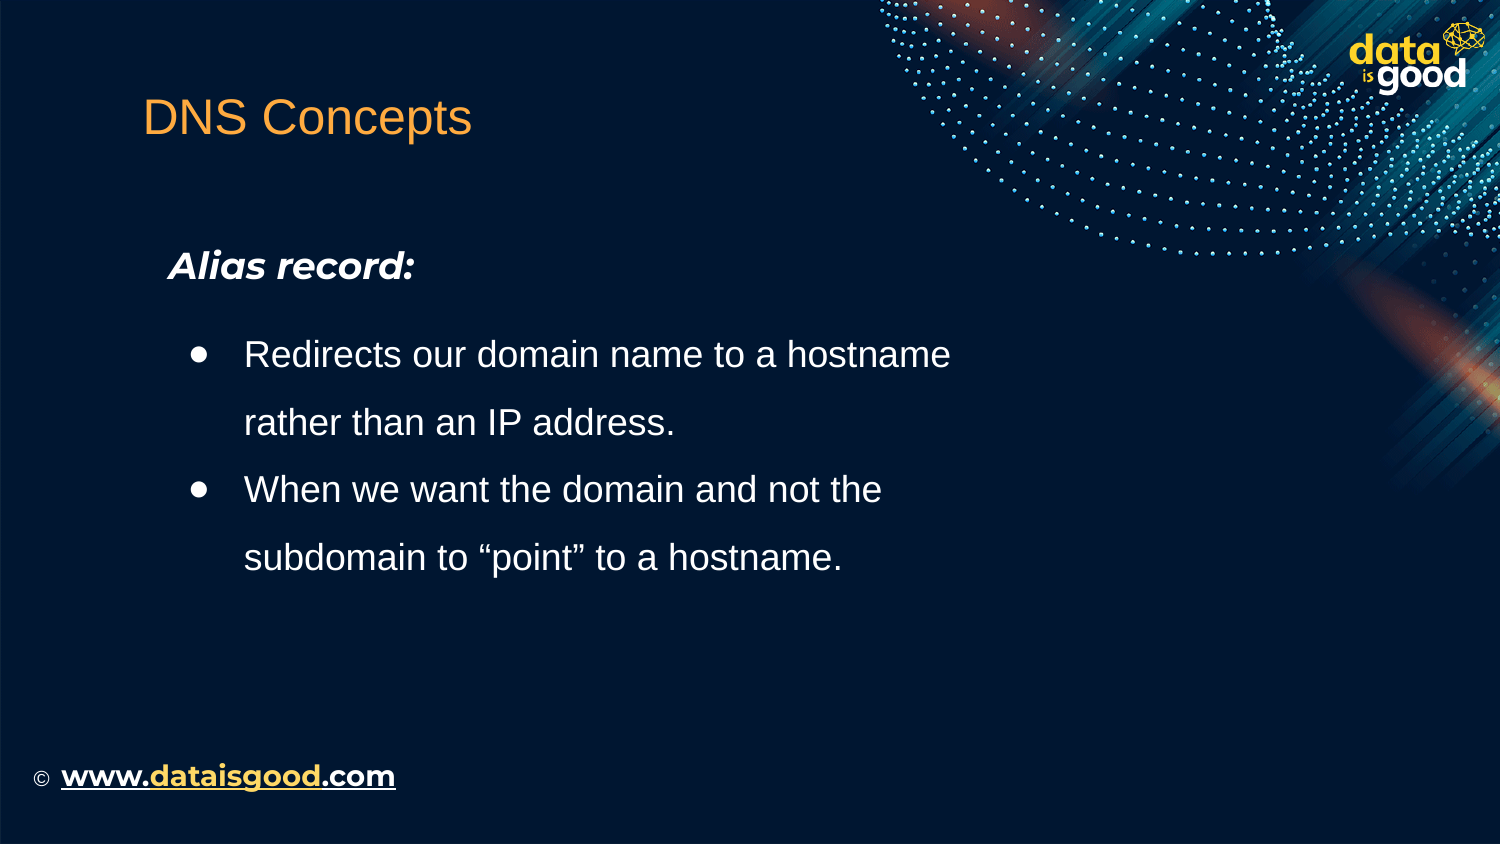

# DNS Concepts
Alias record:
Redirects our domain name to a hostname rather than an IP address.
When we want the domain and not the subdomain to “point” to a hostname.